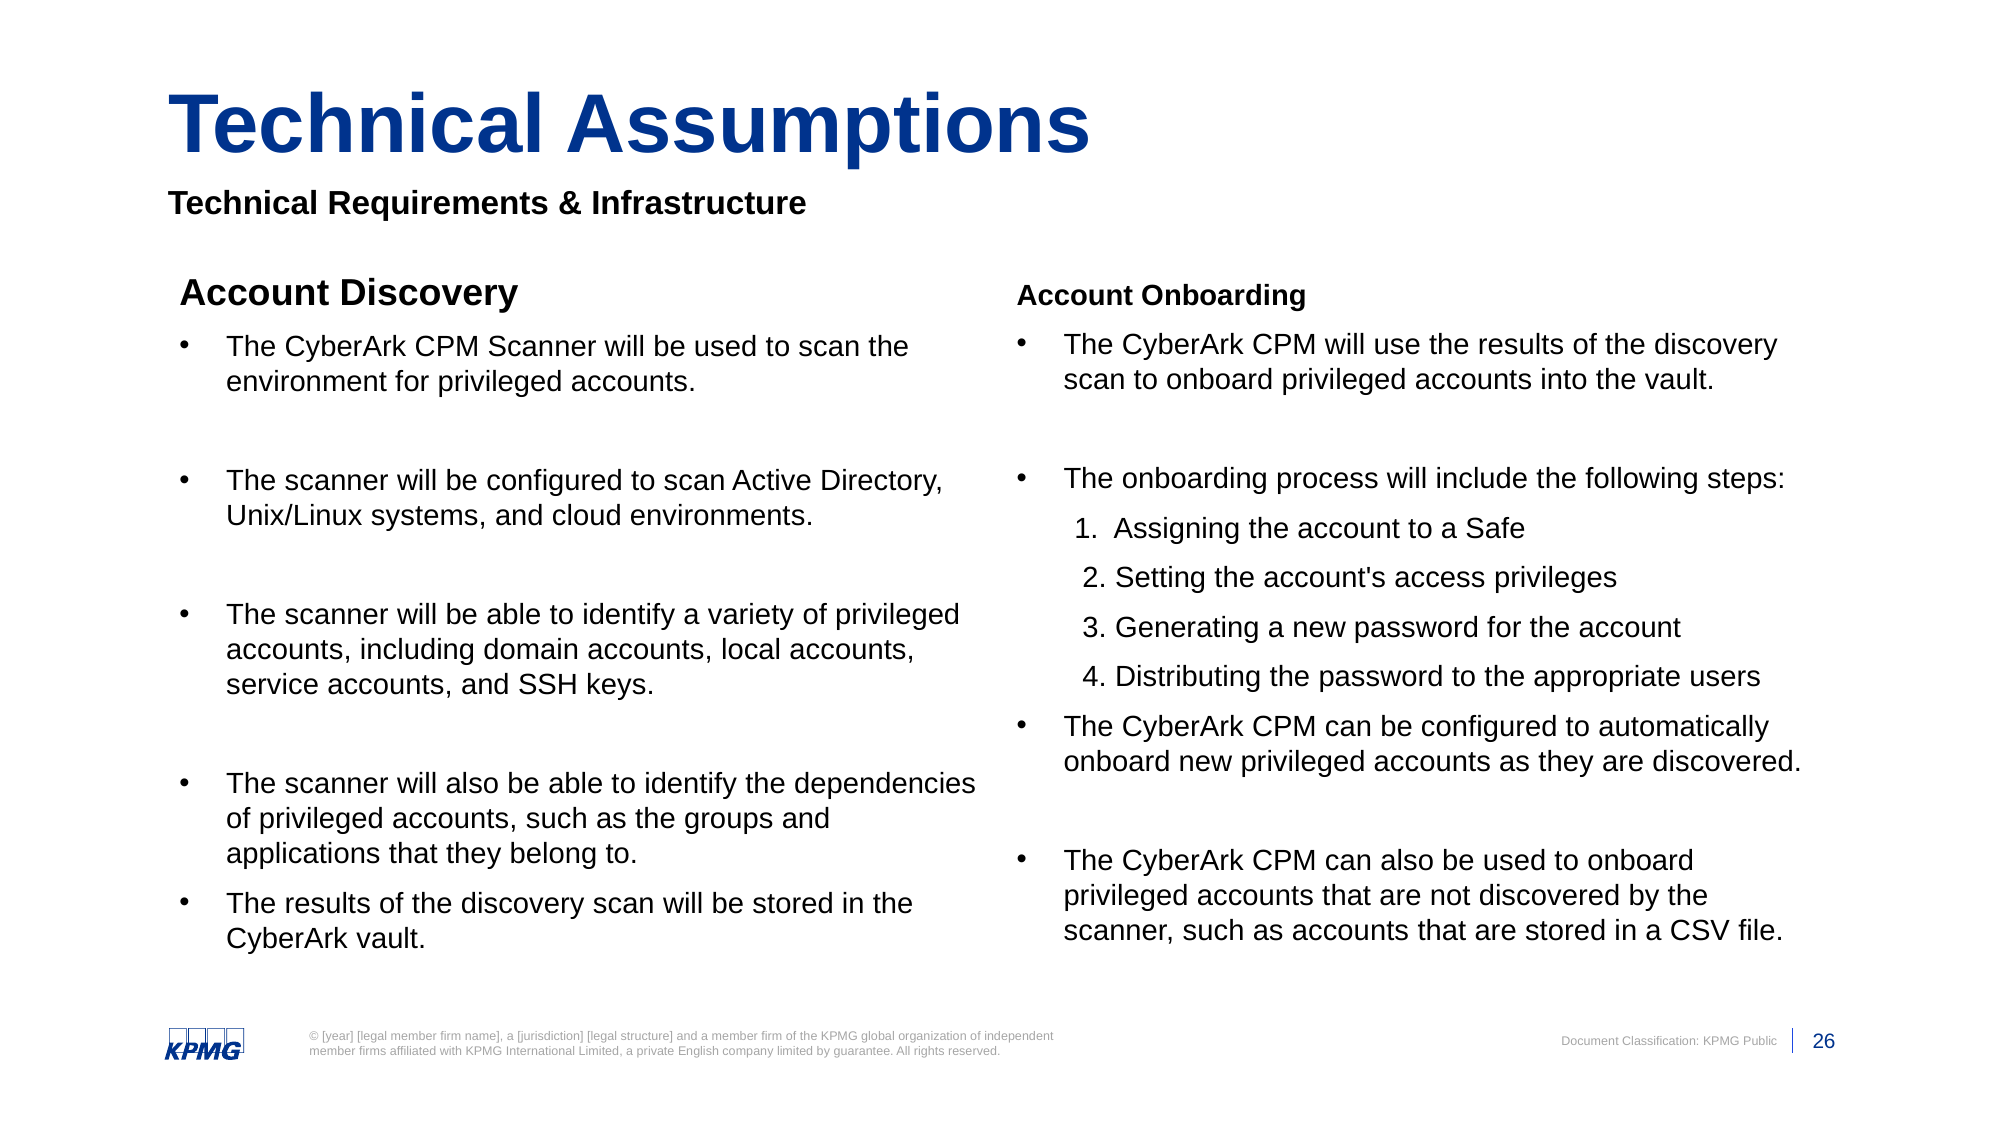

# Technical Assumptions
Technical Requirements & Infrastructure
Account Discovery
The CyberArk CPM Scanner will be used to scan the environment for privileged accounts.

The scanner will be configured to scan Active Directory, Unix/Linux systems, and cloud environments.

The scanner will be able to identify a variety of privileged accounts, including domain accounts, local accounts, service accounts, and SSH keys.

The scanner will also be able to identify the dependencies of privileged accounts, such as the groups and applications that they belong to.
The results of the discovery scan will be stored in the CyberArk vault.

Account Onboarding
The CyberArk CPM will use the results of the discovery scan to onboard privileged accounts into the vault.

The onboarding process will include the following steps:
       1.  Assigning the account to a Safe
        2. Setting the account's access privileges
        3. Generating a new password for the account
        4. Distributing the password to the appropriate users
The CyberArk CPM can be configured to automatically onboard new privileged accounts as they are discovered.

The CyberArk CPM can also be used to onboard privileged accounts that are not discovered by the scanner, such as accounts that are stored in a CSV file.